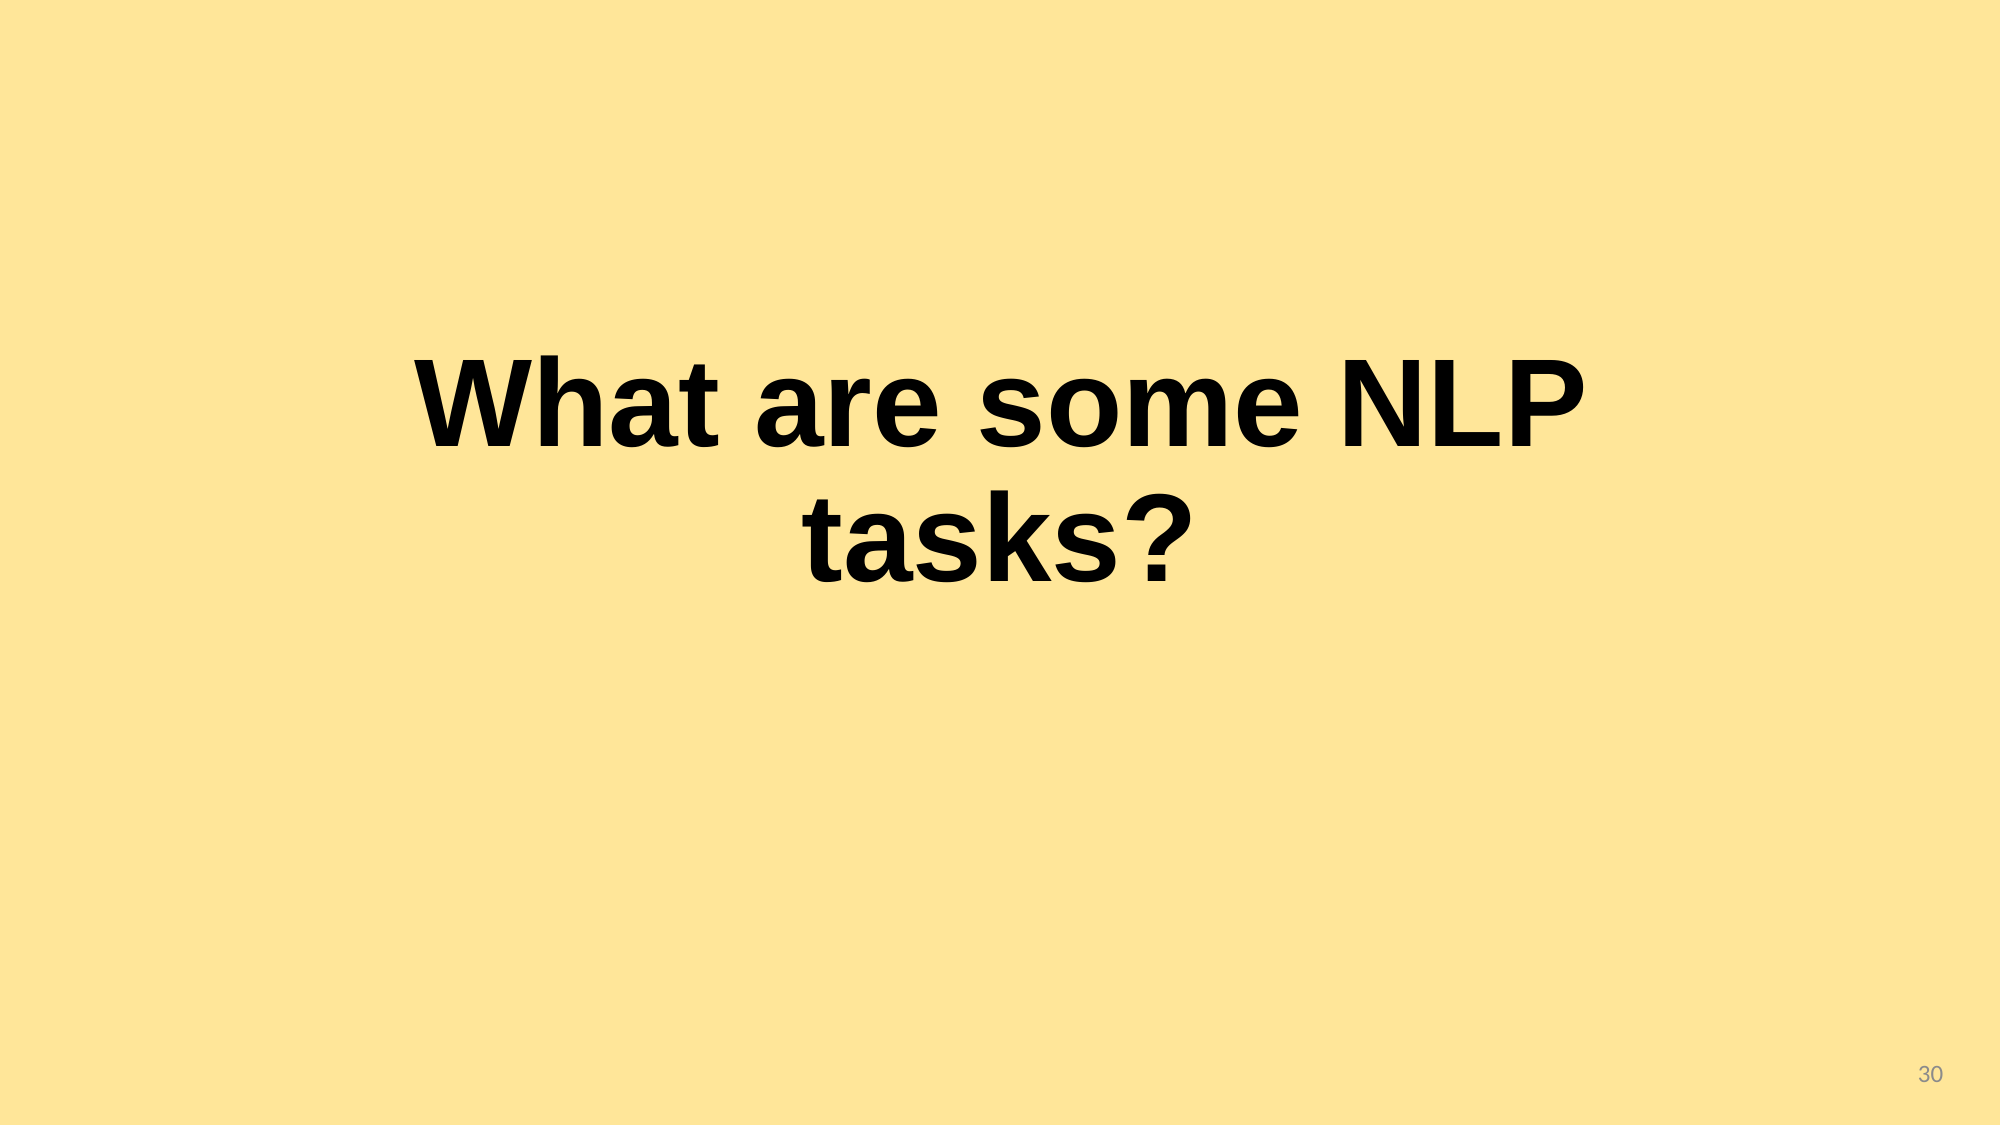

# What are some NLP tasks?
30